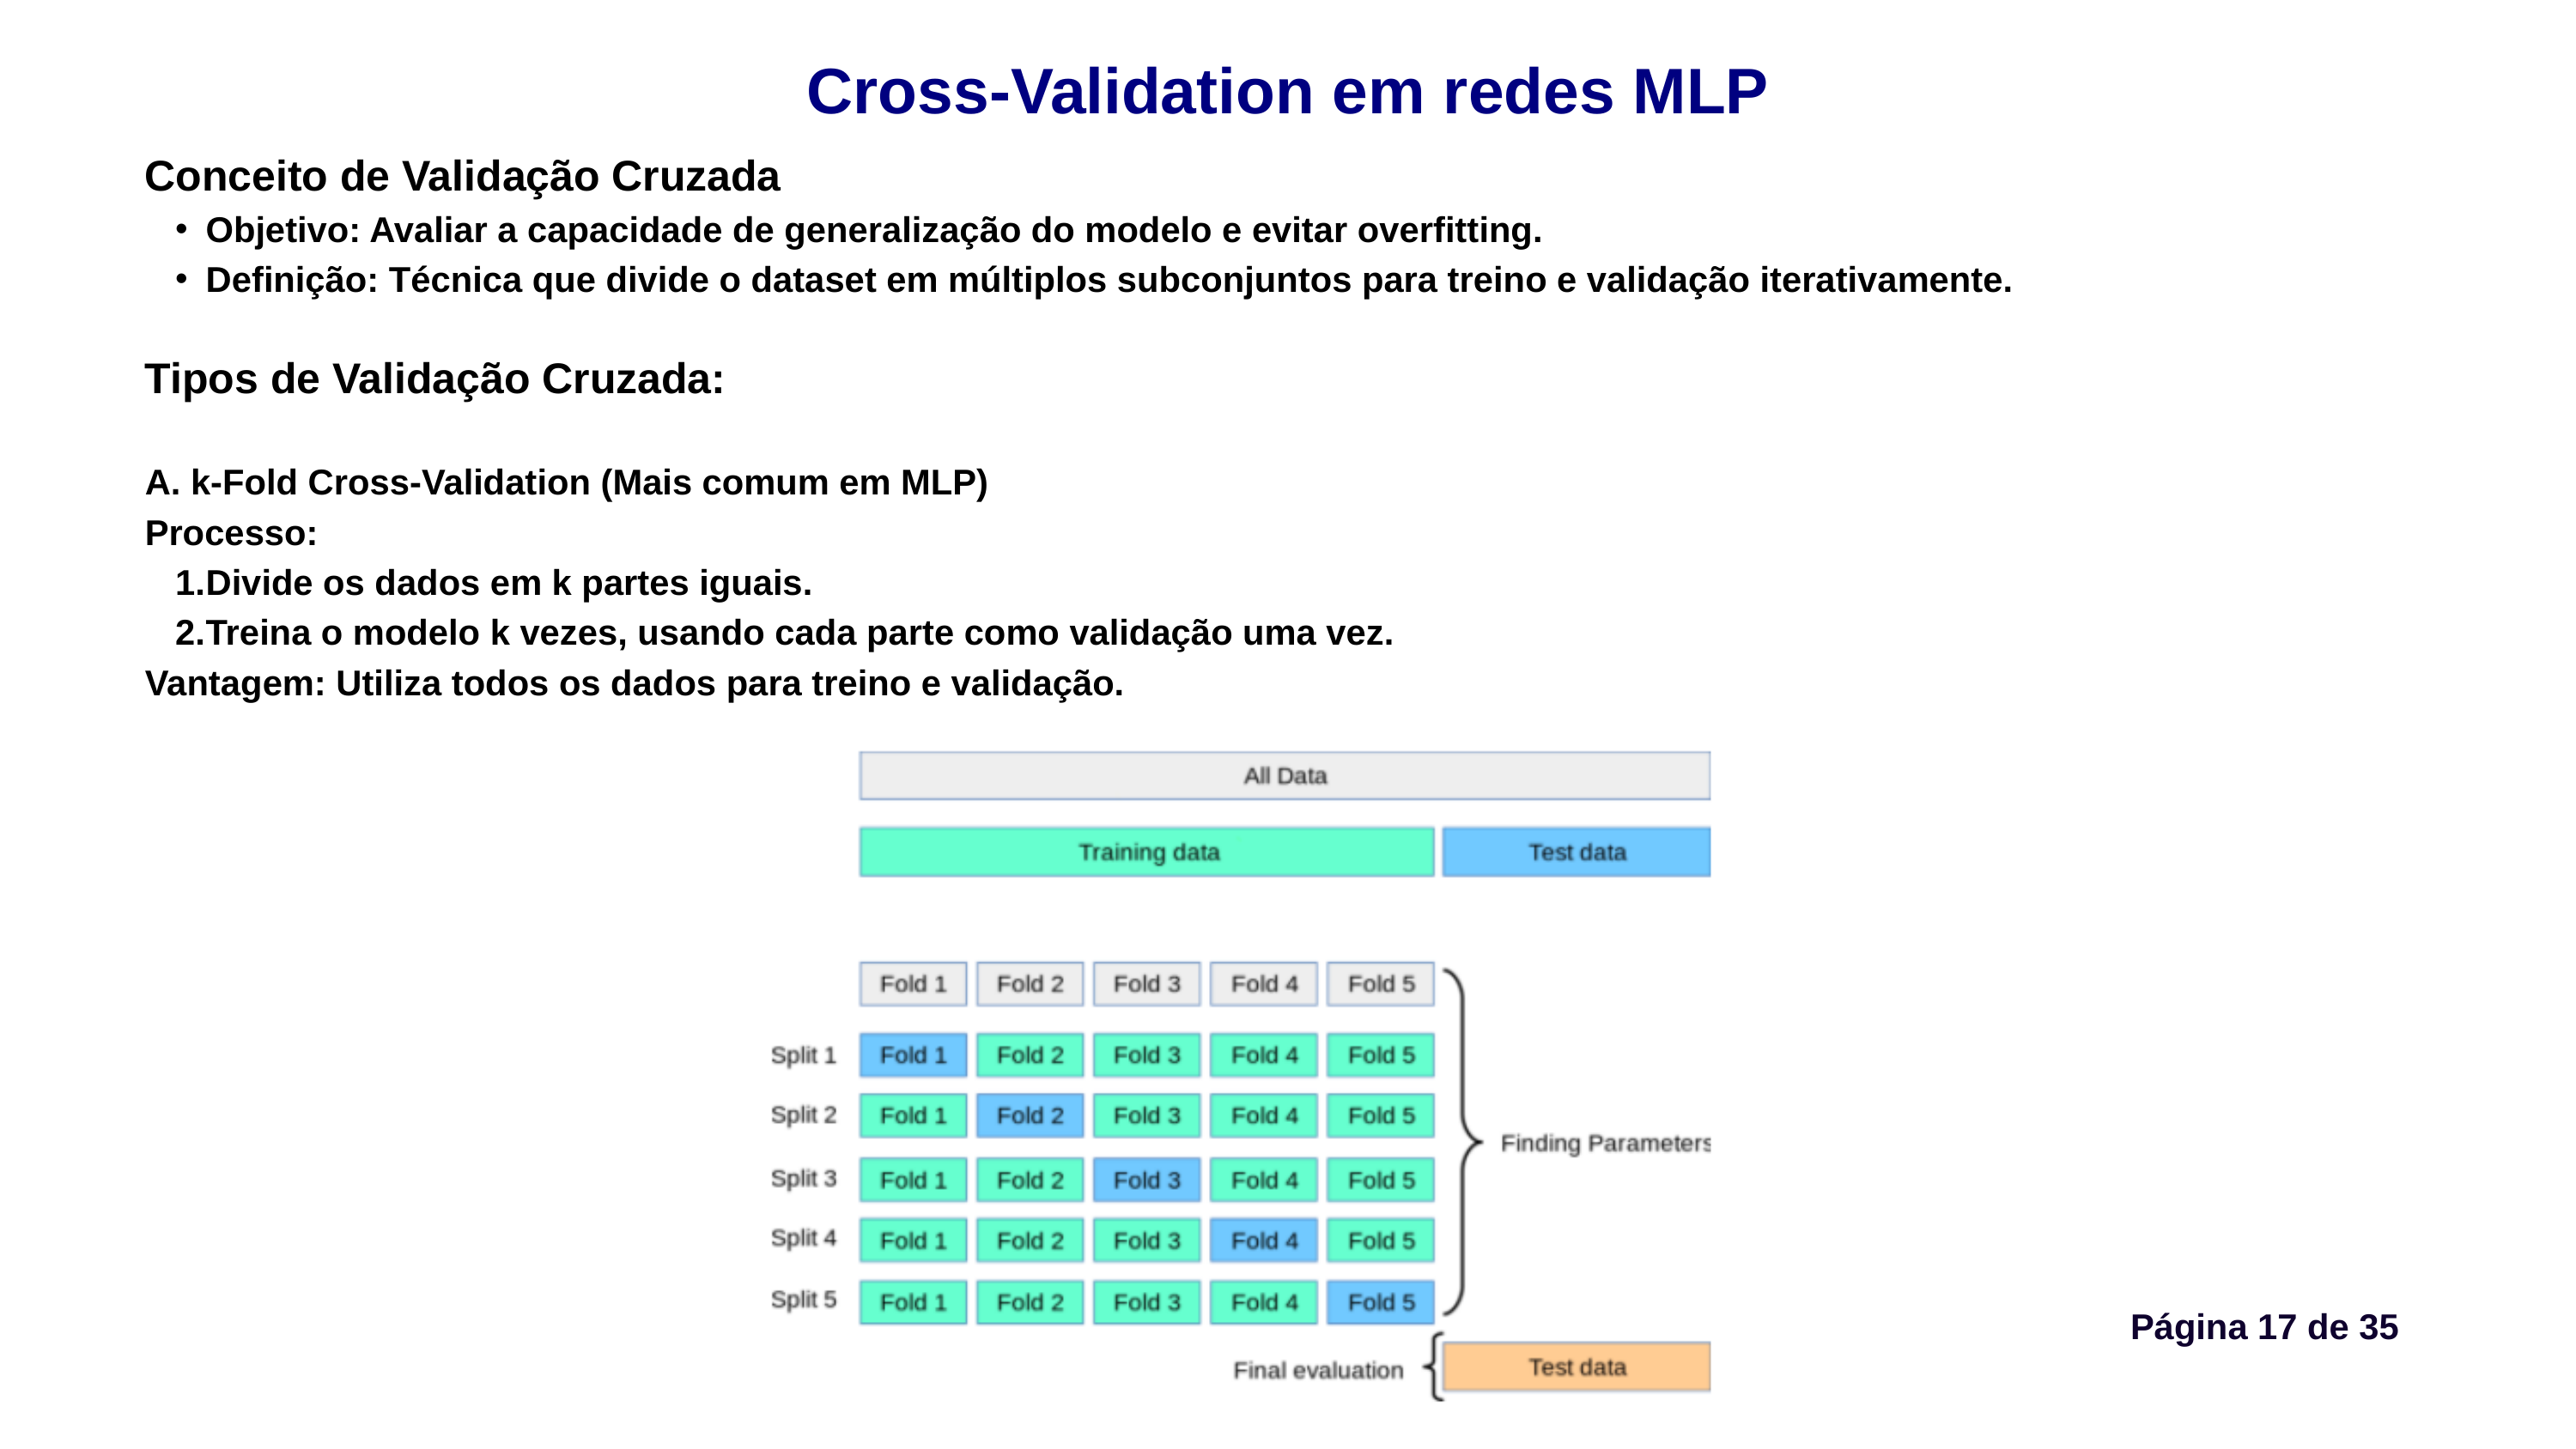

Cross-Validation em redes MLP
Conceito de Validação Cruzada
Objetivo: Avaliar a capacidade de generalização do modelo e evitar overfitting.
Definição: Técnica que divide o dataset em múltiplos subconjuntos para treino e validação iterativamente.
Tipos de Validação Cruzada:

A. k-Fold Cross-Validation (Mais comum em MLP)
Processo:
Divide os dados em k partes iguais.
Treina o modelo k vezes, usando cada parte como validação uma vez.
Vantagem: Utiliza todos os dados para treino e validação.

Página 17 de 35